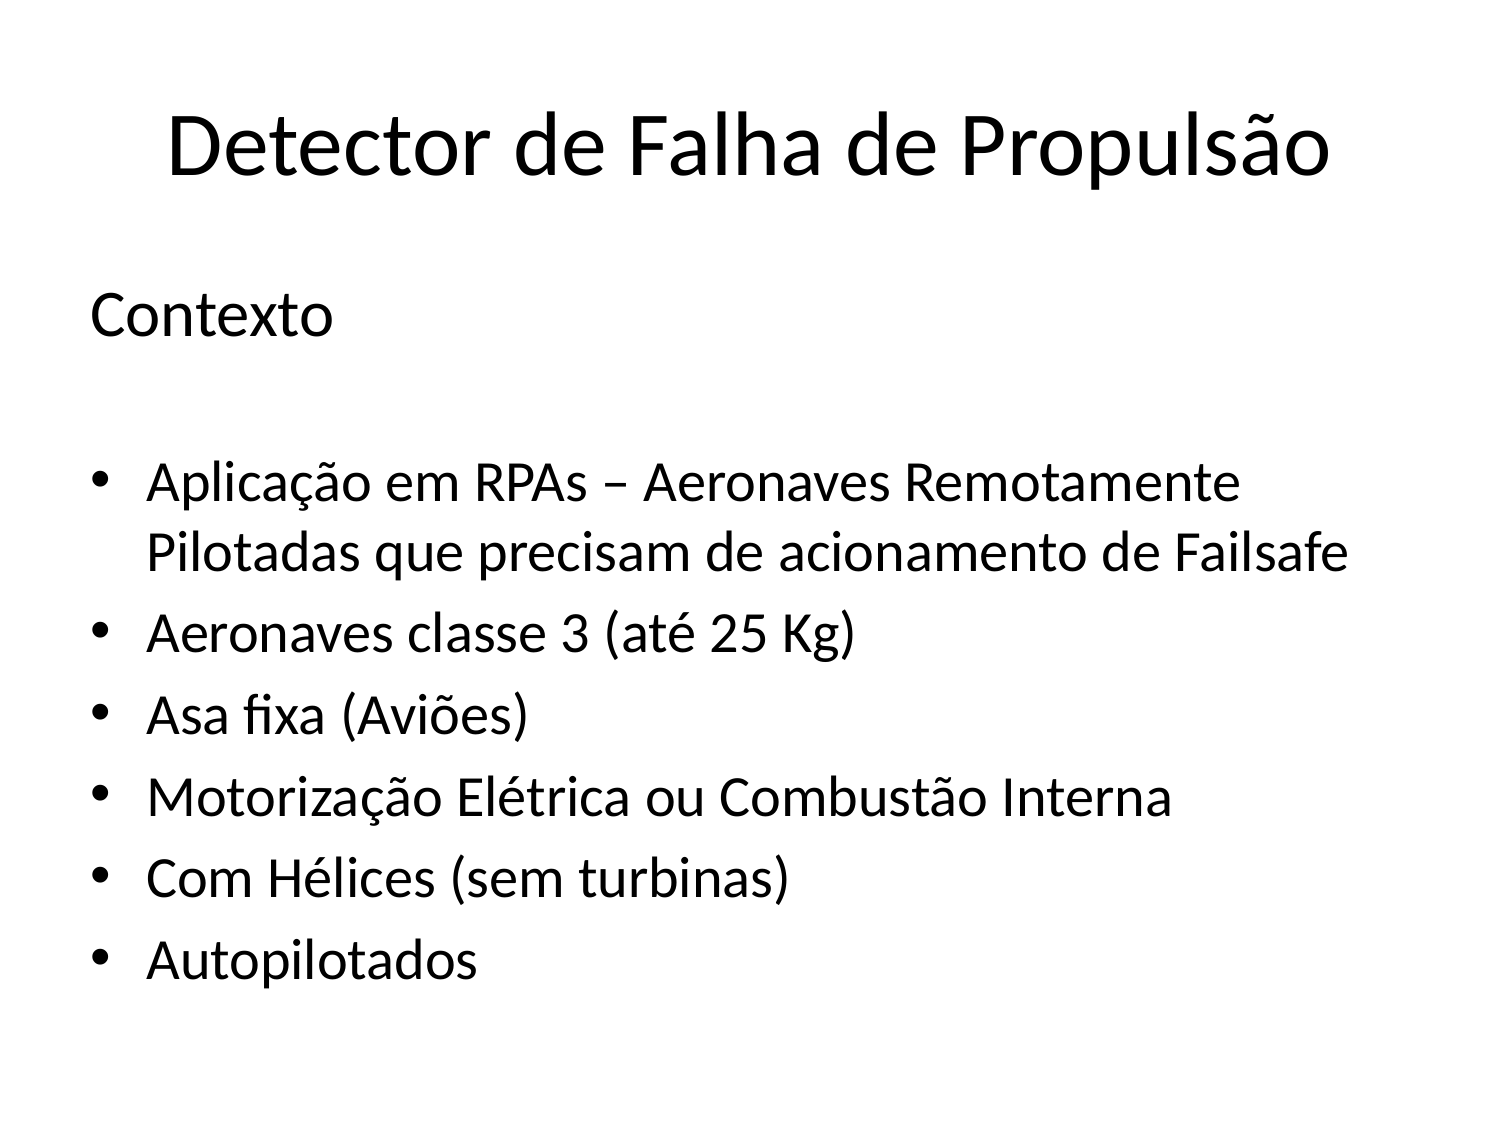

# Detector de Falha de Propulsão
Contexto

Aplicação em RPAs – Aeronaves Remotamente Pilotadas que precisam de acionamento de Failsafe
Aeronaves classe 3 (até 25 Kg)
Asa fixa (Aviões)
Motorização Elétrica ou Combustão Interna
Com Hélices (sem turbinas)
Autopilotados